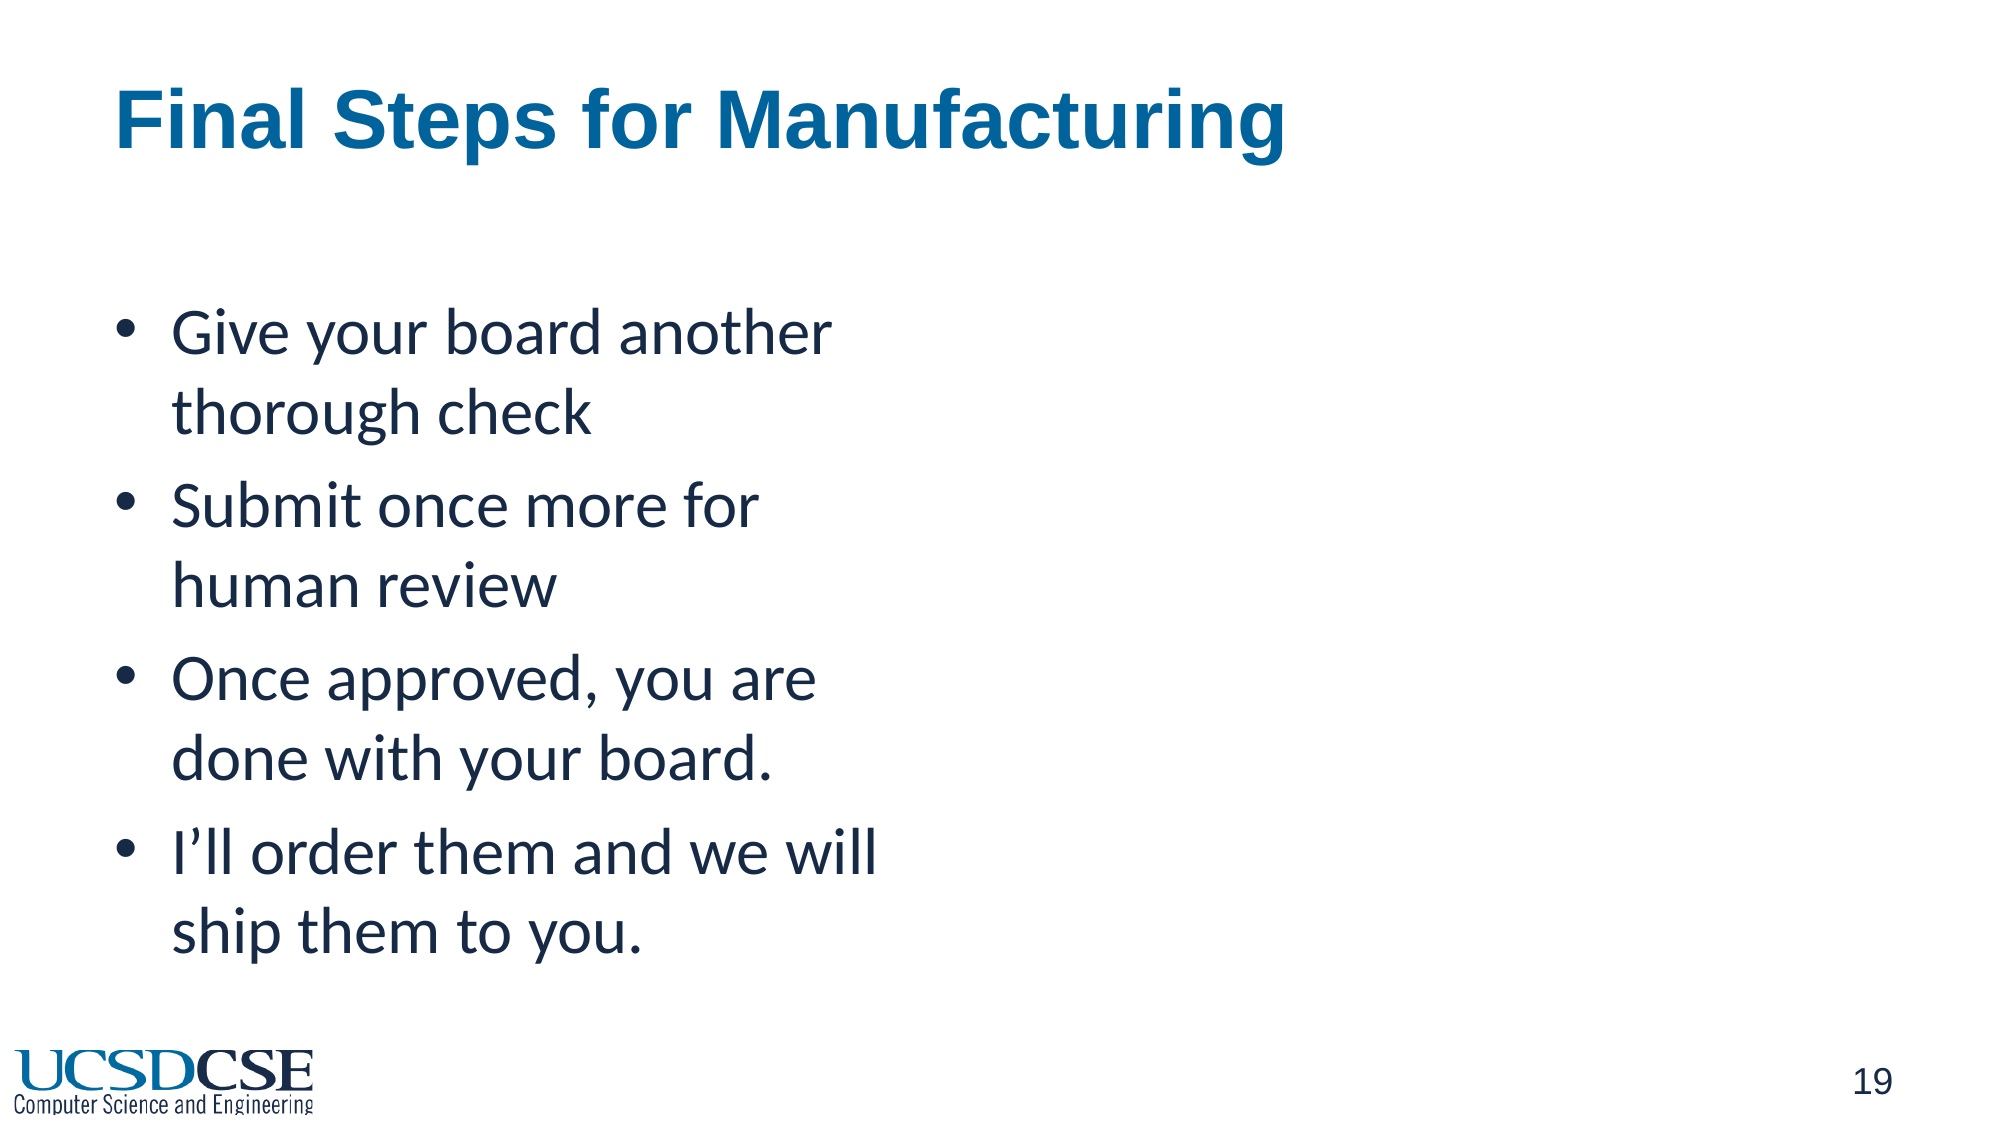

# Final Steps for Manufacturing
Give your board another thorough check
Submit once more for human review
Once approved, you are done with your board.
I’ll order them and we will ship them to you.